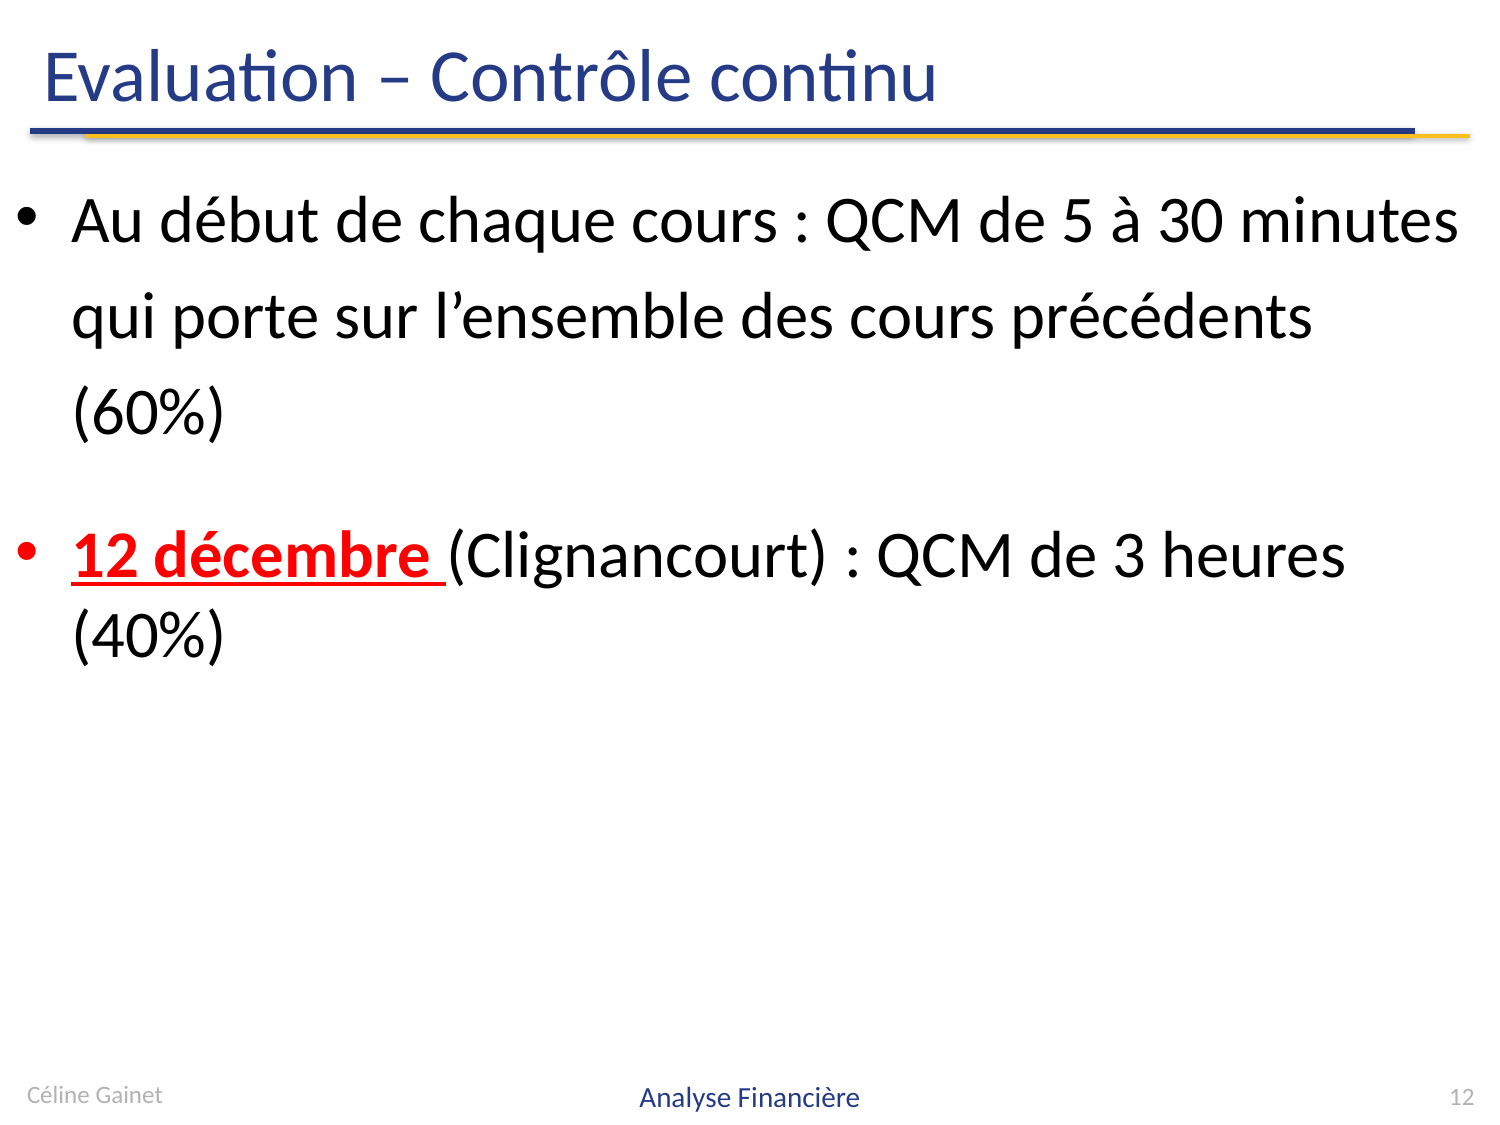

# Evaluation – Contrôle continu
Au début de chaque cours : QCM de 5 à 30 minutes qui porte sur l’ensemble des cours précédents (60%)
12 décembre (Clignancourt) : QCM de 3 heures (40%)
Céline Gainet
Analyse Financière
12